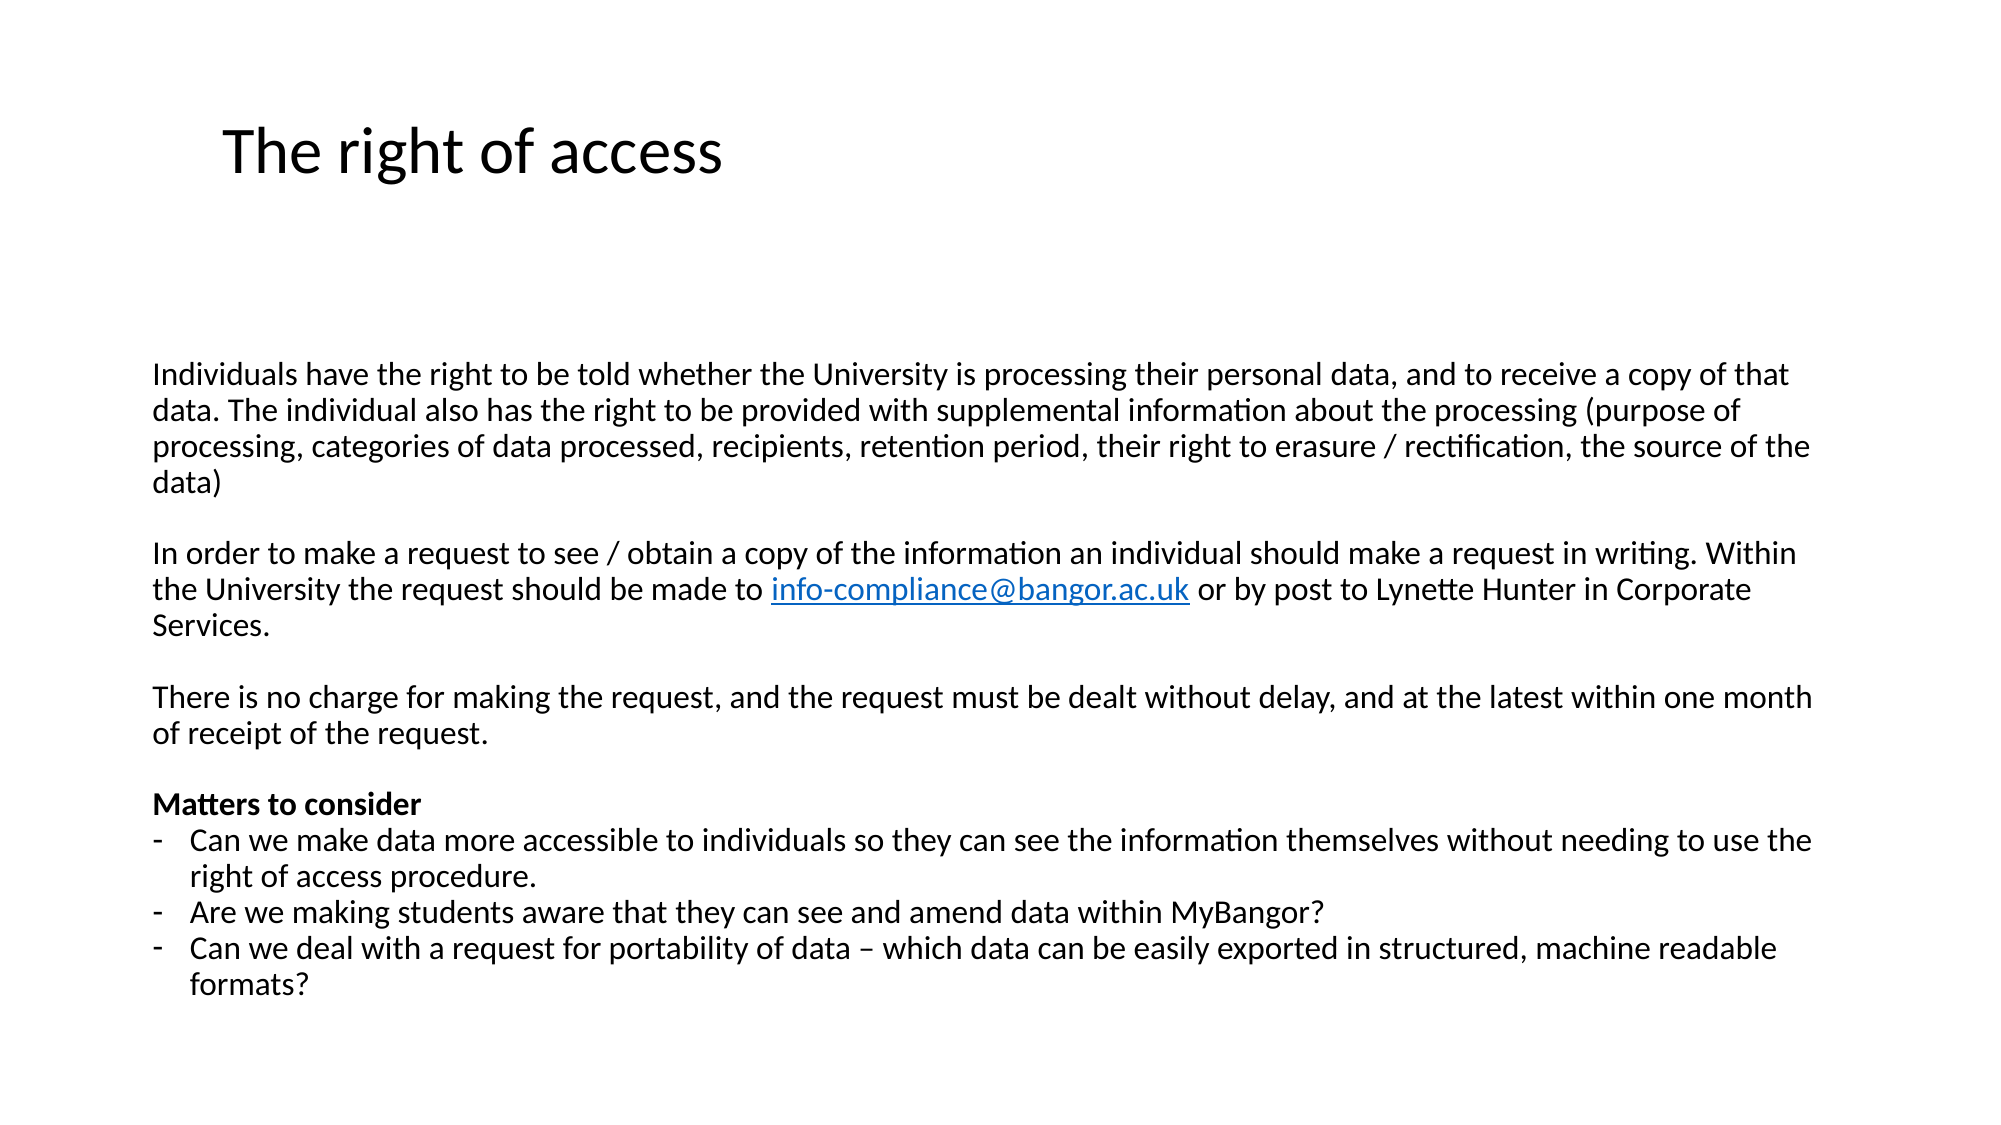

# The right of access

Individuals have the right to be told whether the University is processing their personal data, and to receive a copy of that data. The individual also has the right to be provided with supplemental information about the processing (purpose of processing, categories of data processed, recipients, retention period, their right to erasure / rectification, the source of the data)

In order to make a request to see / obtain a copy of the information an individual should make a request in writing. Within the University the request should be made to info-compliance@bangor.ac.uk or by post to Lynette Hunter in Corporate Services.

There is no charge for making the request, and the request must be dealt without delay, and at the latest within one month of receipt of the request.

Matters to consider
Can we make data more accessible to individuals so they can see the information themselves without needing to use the right of access procedure.
Are we making students aware that they can see and amend data within MyBangor?
Can we deal with a request for portability of data – which data can be easily exported in structured, machine readable formats?